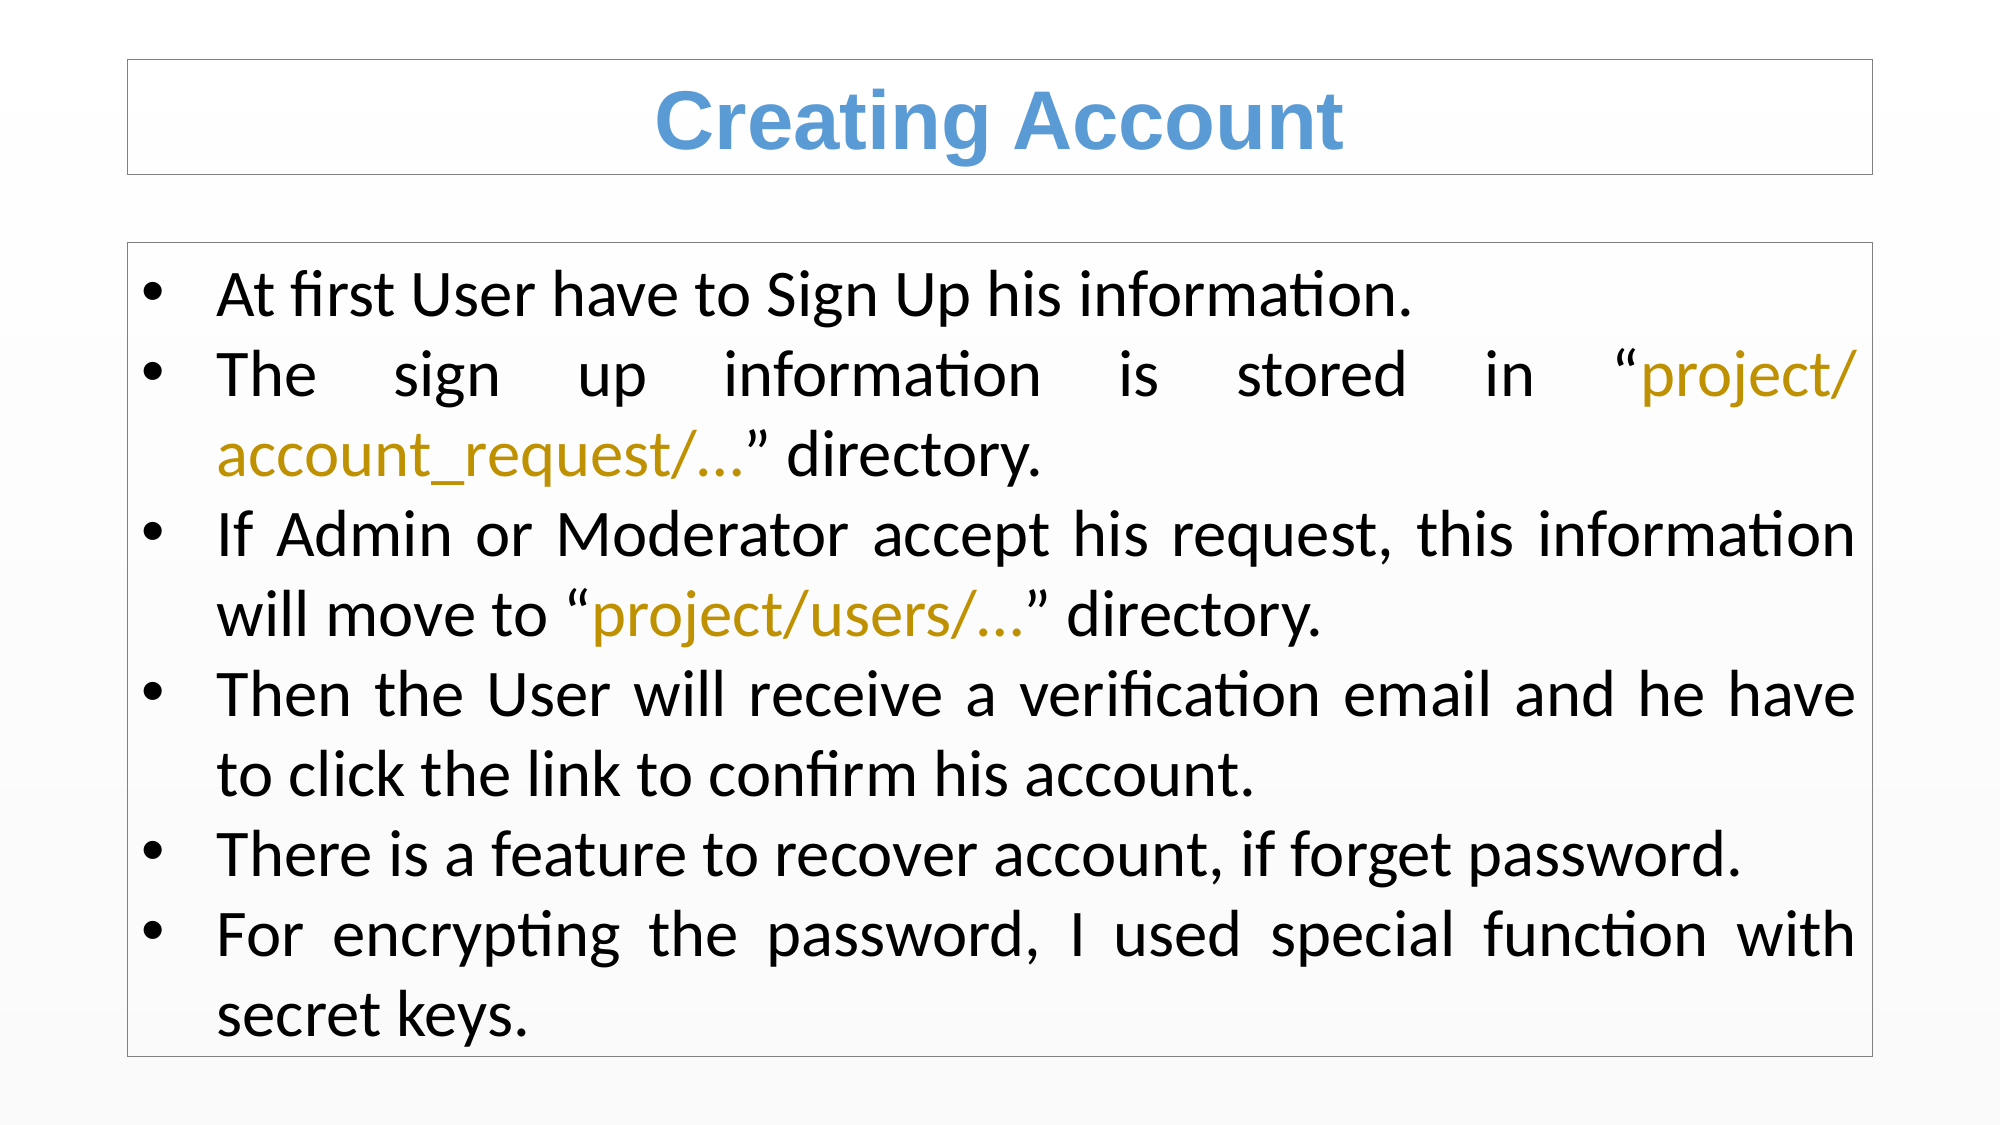

Creating Account
At first User have to Sign Up his information.
The sign up information is stored in “project/ account_request/…” directory.
If Admin or Moderator accept his request, this information will move to “project/users/…” directory.
Then the User will receive a verification email and he have to click the link to confirm his account.
There is a feature to recover account, if forget password.
For encrypting the password, I used special function with secret keys.